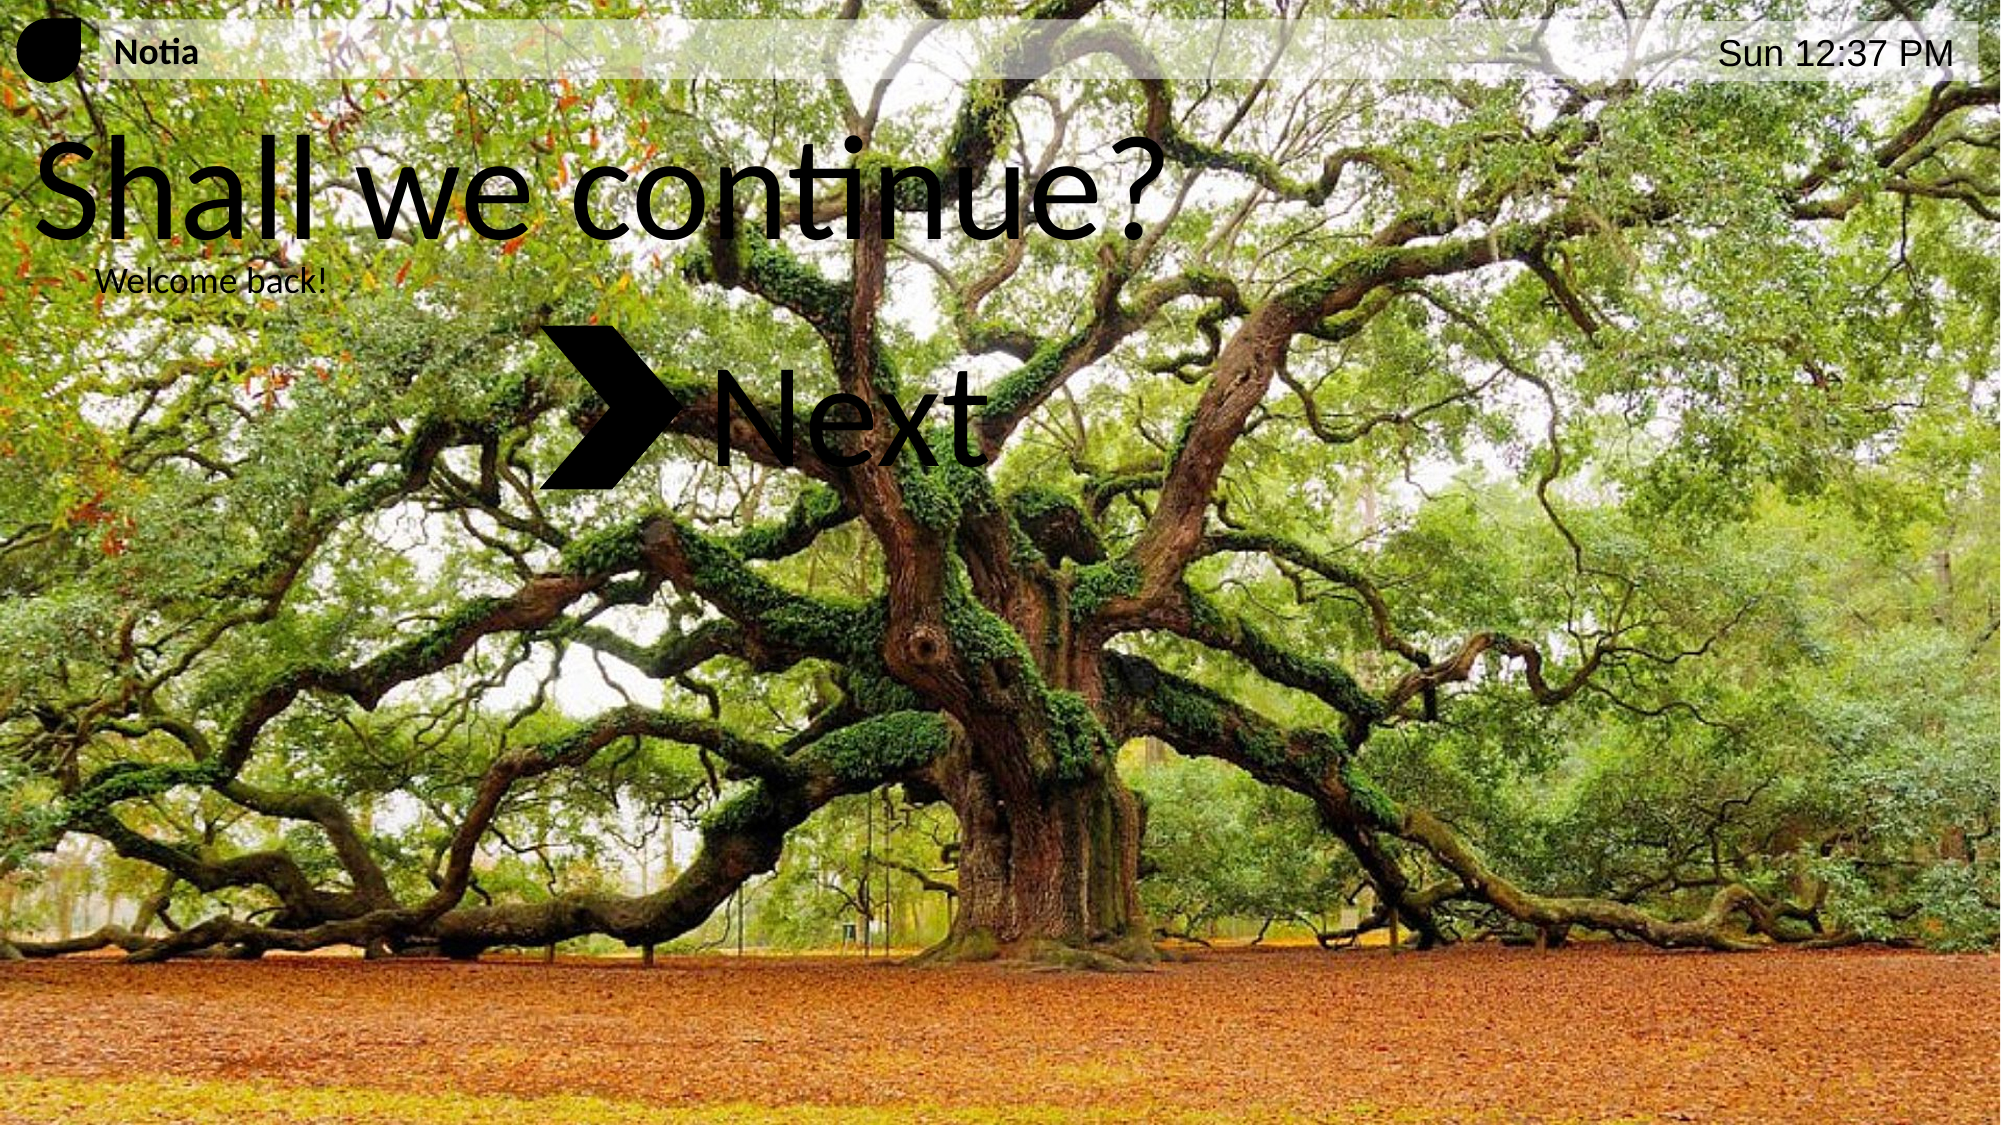

Notia
Sun 12:37 PM
Shall we continue?
Welcome back!
Next